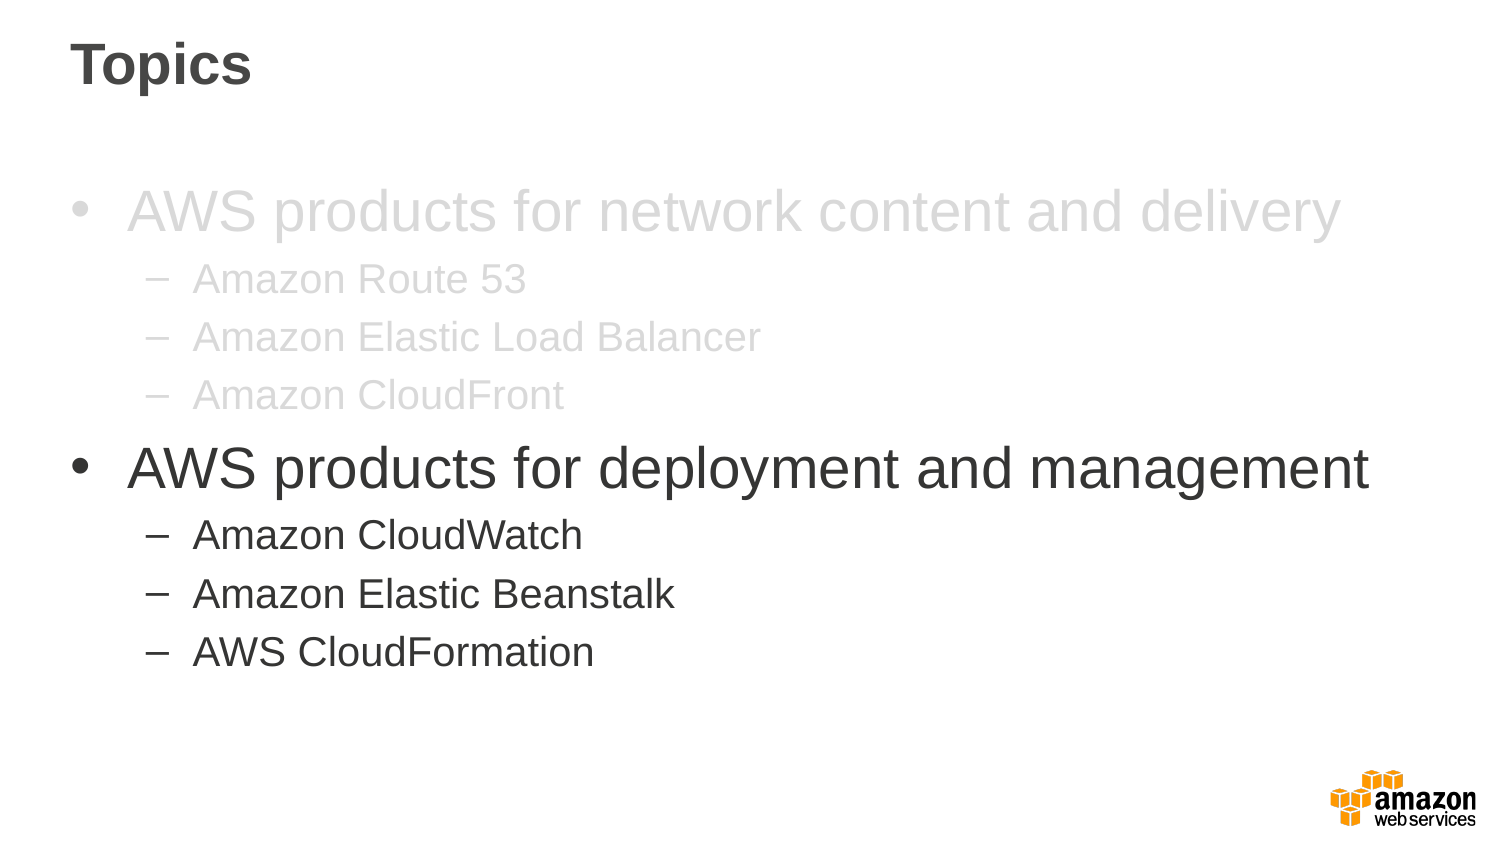

# Topics
AWS products for network content and delivery
Amazon Route 53
Amazon Elastic Load Balancer
Amazon CloudFront
AWS products for deployment and management
Amazon CloudWatch
Amazon Elastic Beanstalk
AWS CloudFormation